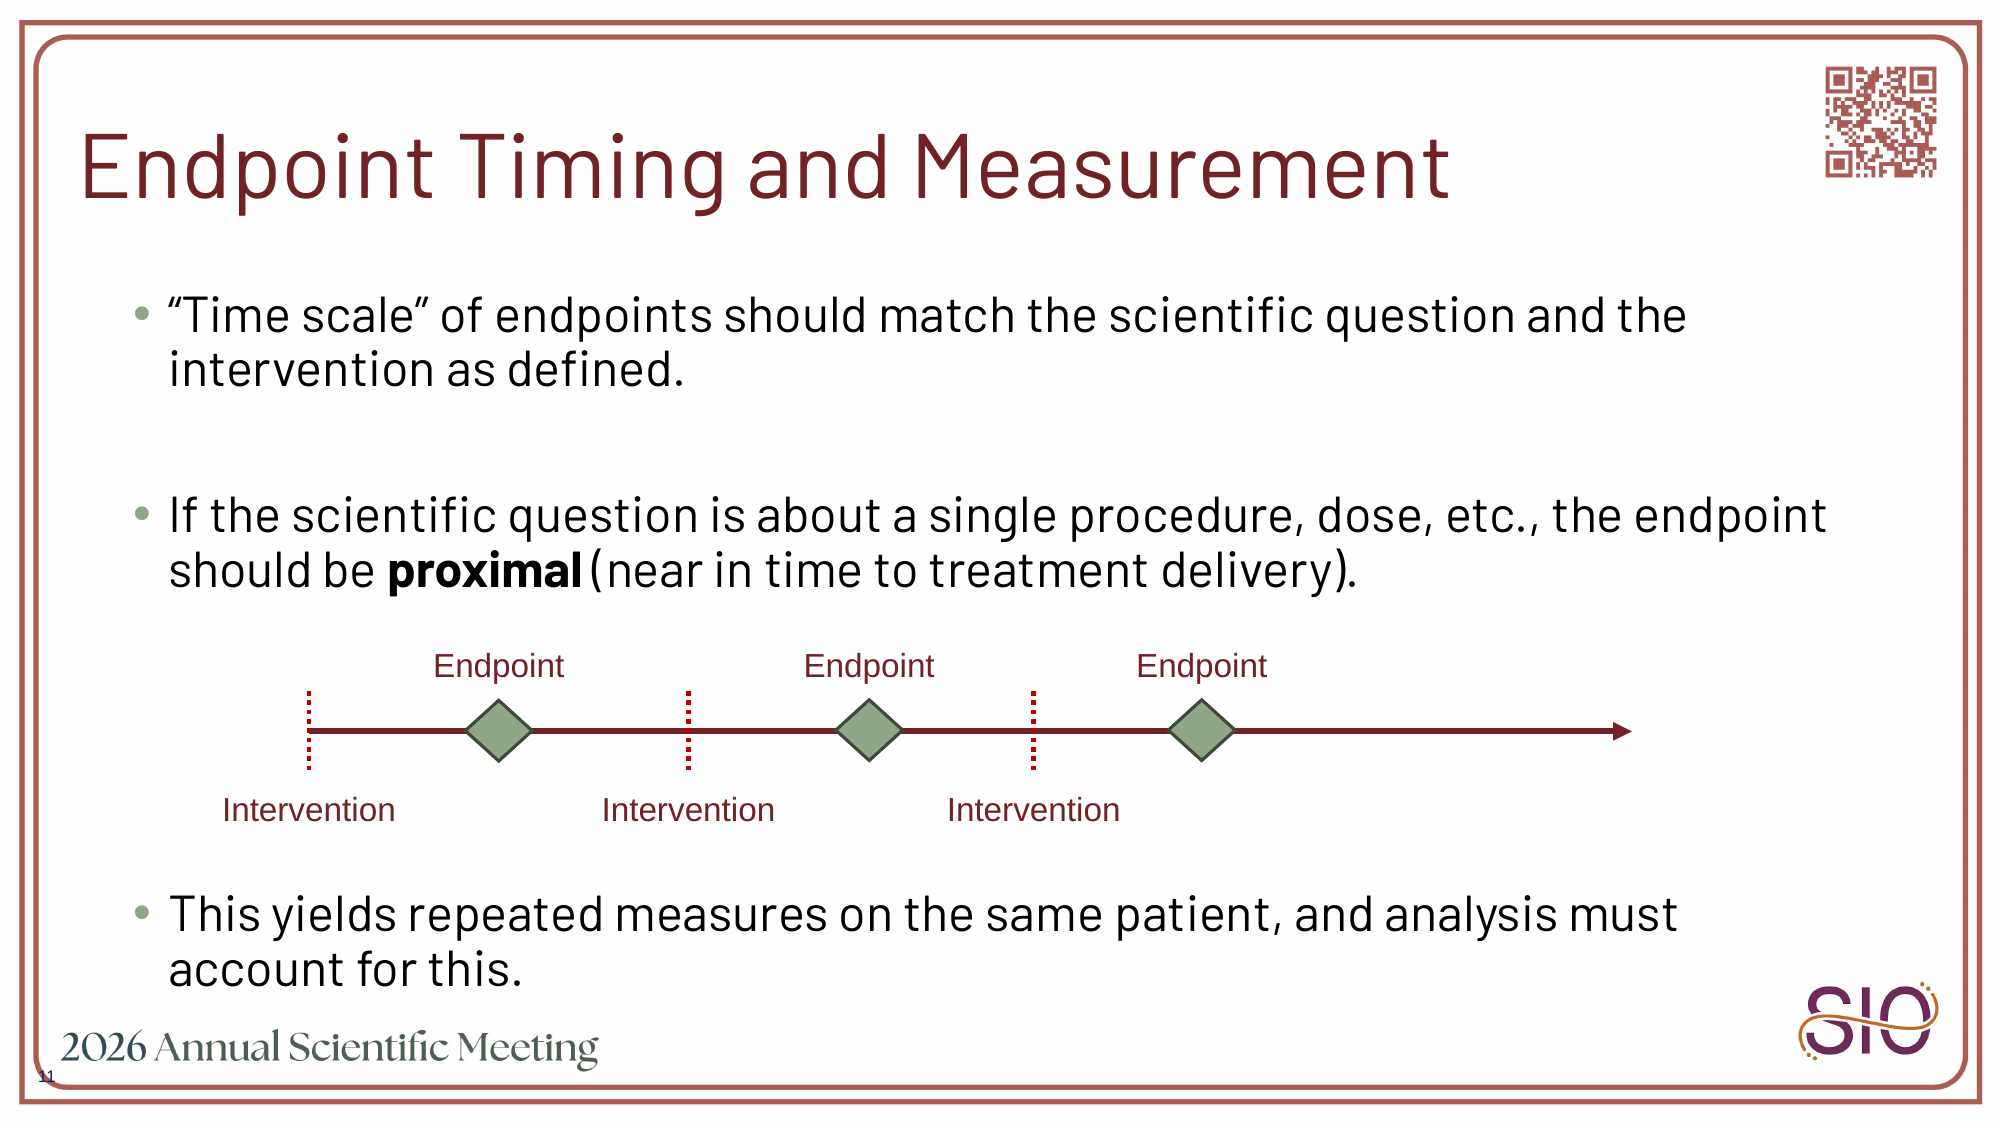

# Endpoint Timing and Measurement
“Time scale” of endpoints should match the scientific question and the intervention as defined.

If the scientific question is about a single procedure, dose, etc., the endpoint should be proximal (near in time to treatment delivery).

This yields repeated measures on the same patient, and analysis must account for this.
Endpoint

Endpoint

Endpoint

Intervention
Intervention
Intervention
11